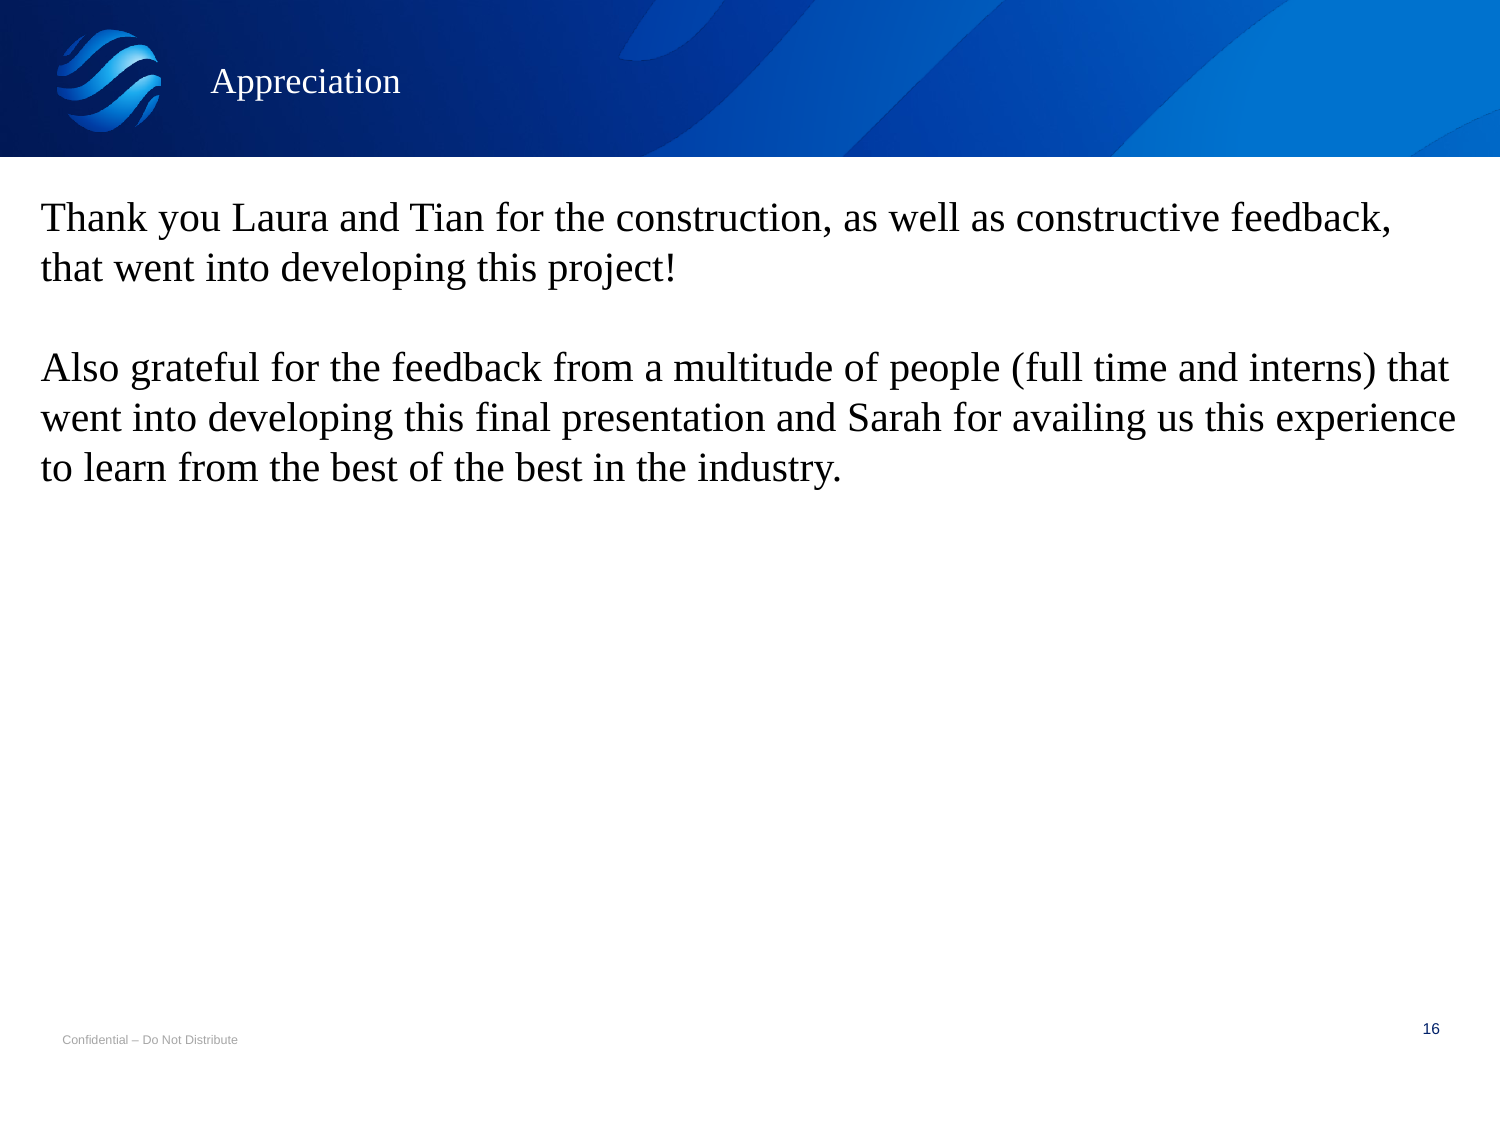

# Appreciation
Thank you Laura and Tian for the construction, as well as constructive feedback, that went into developing this project!
Also grateful for the feedback from a multitude of people (full time and interns) that went into developing this final presentation and Sarah for availing us this experience to learn from the best of the best in the industry.